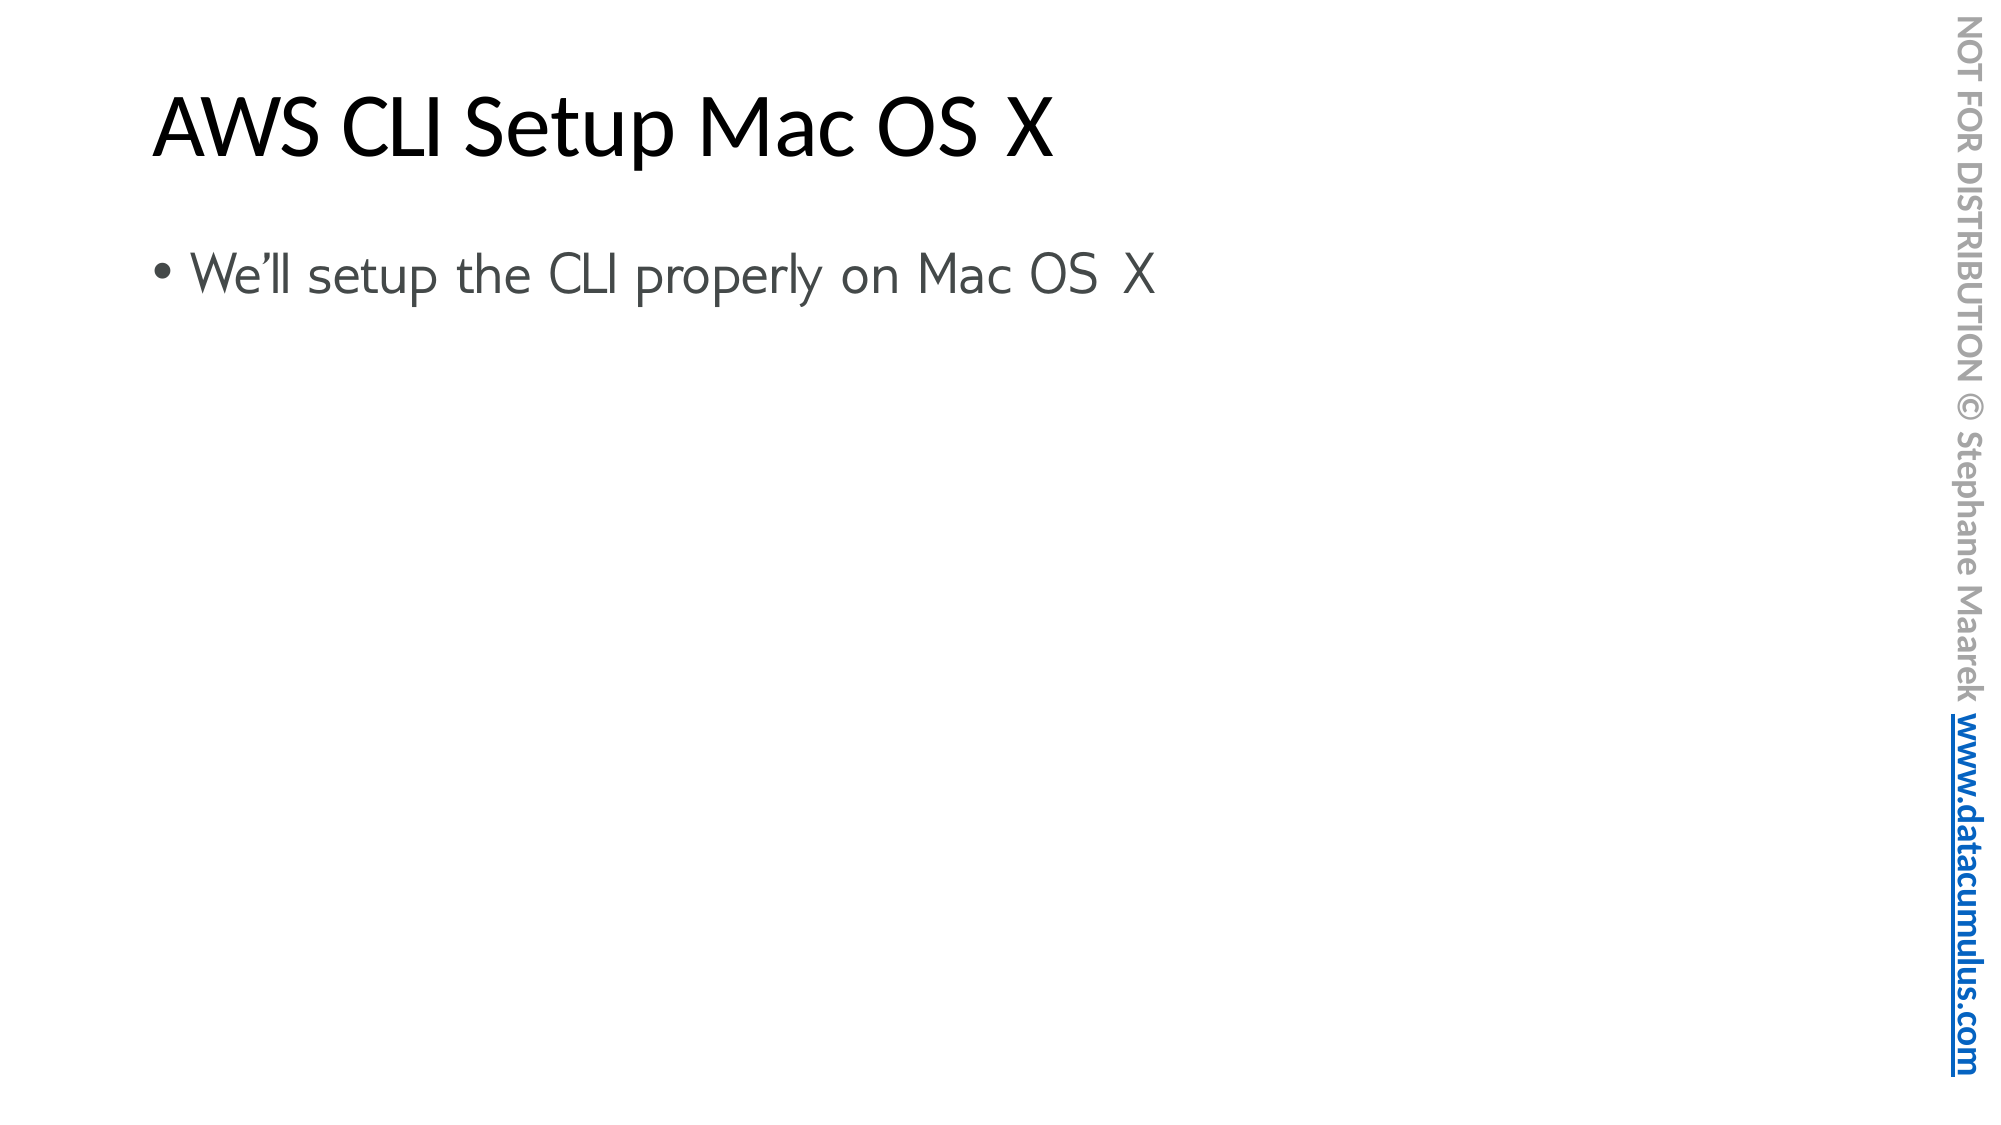

NOT FOR DISTRIBUTION © Stephane Maarek www.datacumulus.com
# AWS CLI Setup Mac OS X
We’ll setup the CLI properly on Mac OS X
© Stephane Maarek